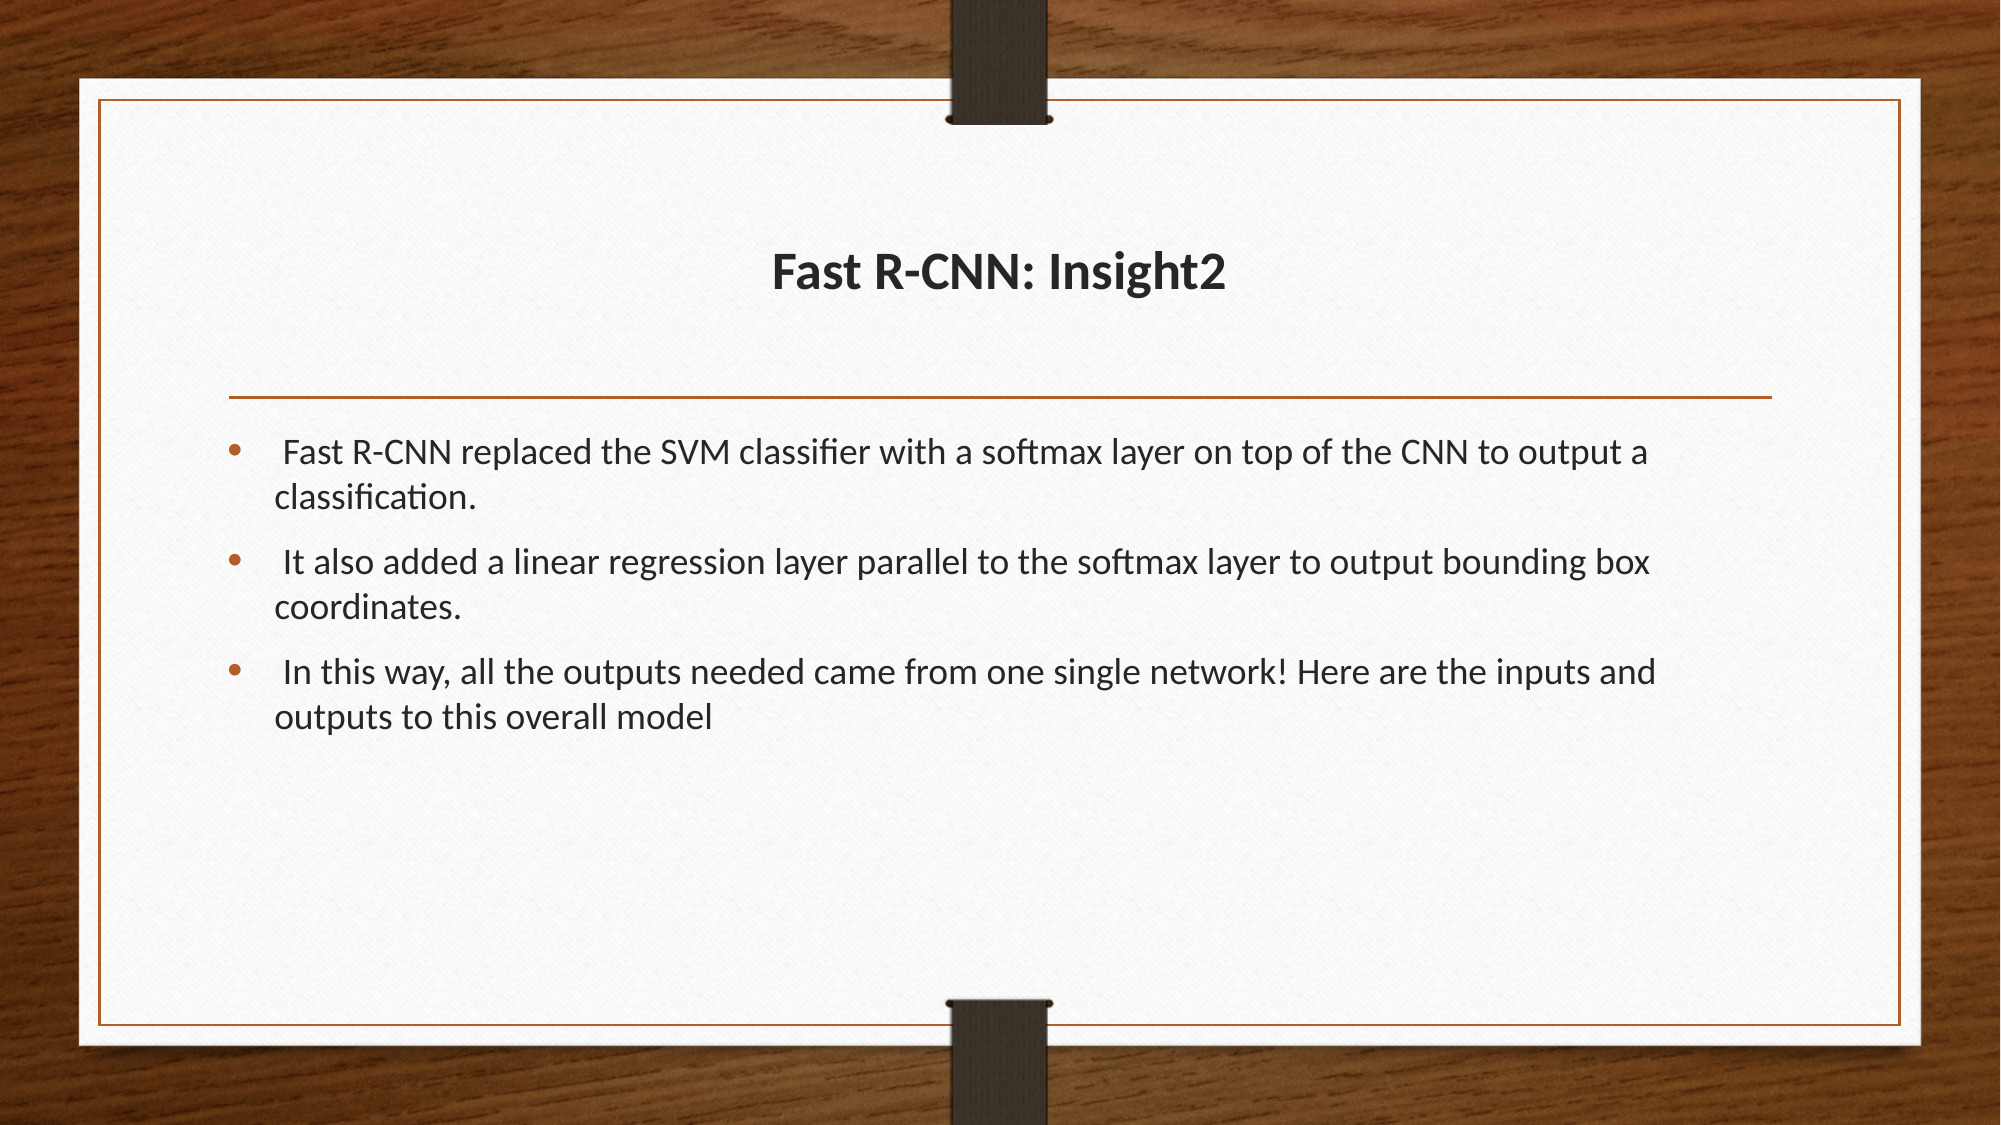

# Fast R-CNN: Insight2
 Fast R-CNN replaced the SVM classifier with a softmax layer on top of the CNN to output a classification.
 It also added a linear regression layer parallel to the softmax layer to output bounding box coordinates.
 In this way, all the outputs needed came from one single network! Here are the inputs and outputs to this overall model